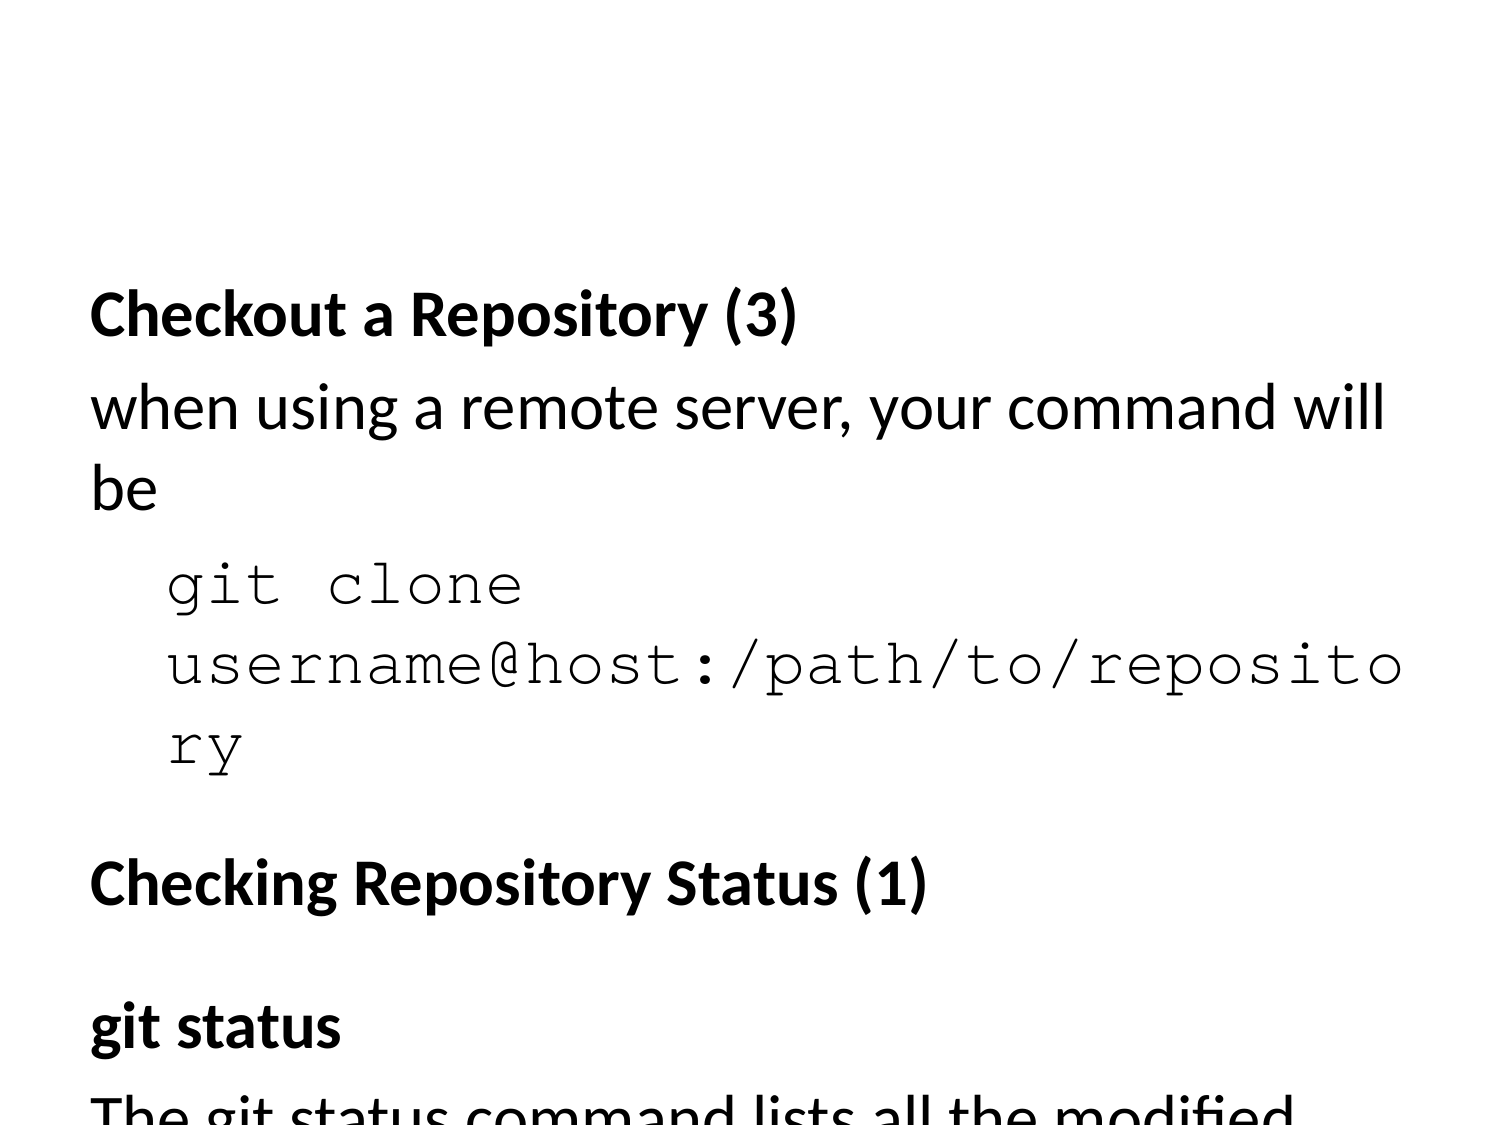

Checkout a Repository (3)
when using a remote server, your command will be
git clone username@host:/path/to/repository
Checking Repository Status (1)
git status
The git status command lists all the modified files which are ready to be added to the local repository.
git status